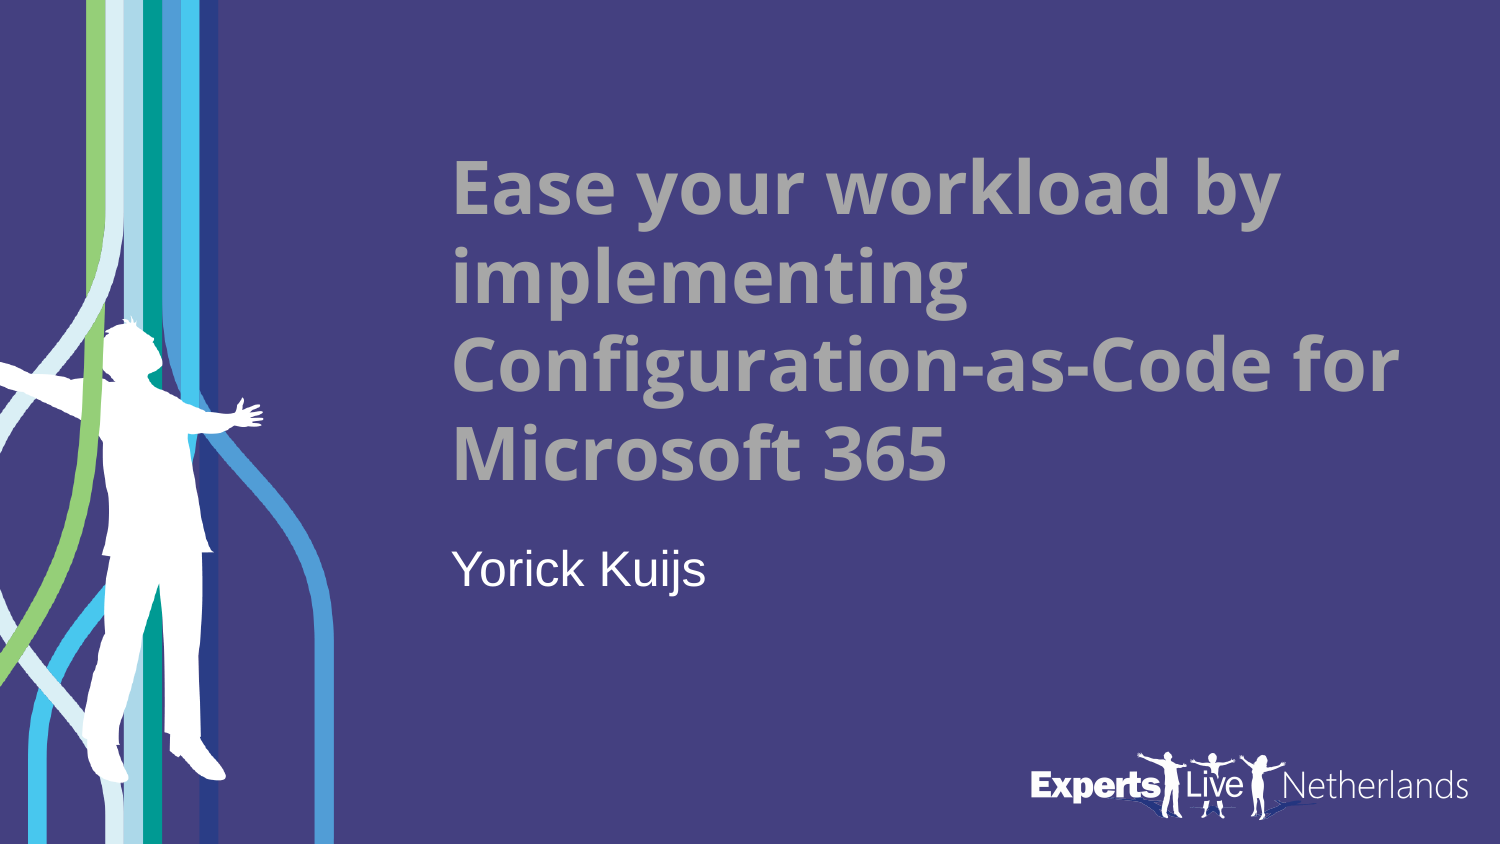

# Ease your workload by implementing Configuration-as-Code for Microsoft 365
Yorick Kuijs